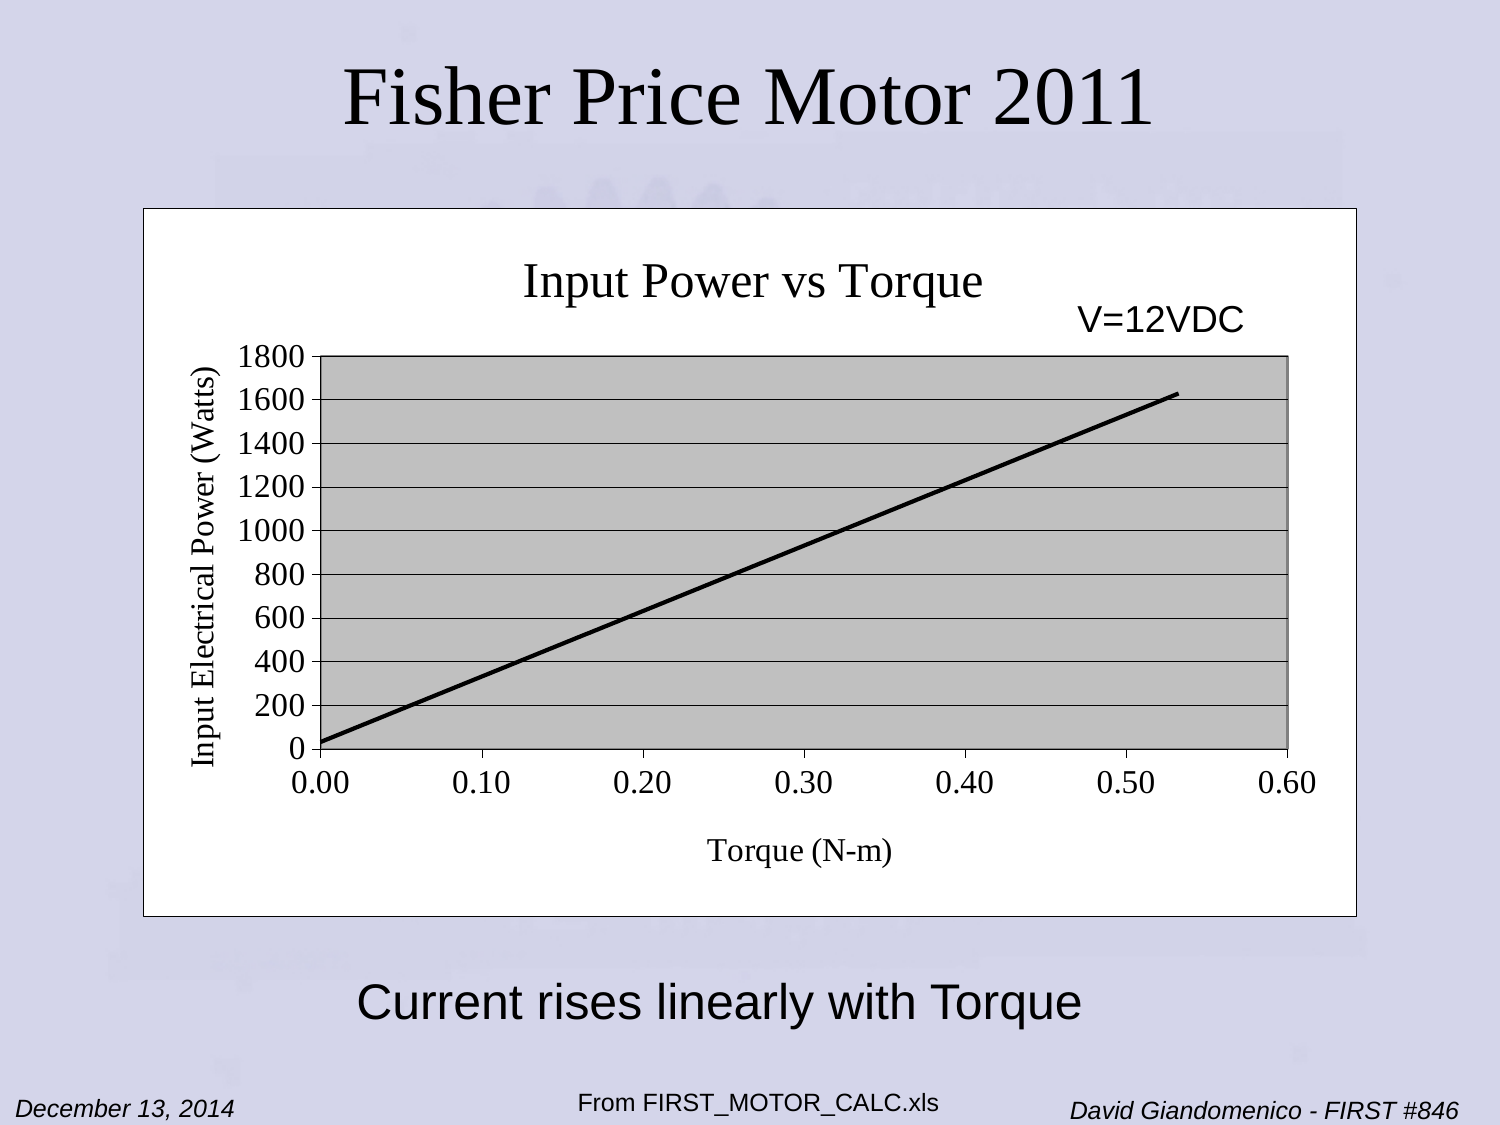

# Fisher Price Motor 2011

### Chart: Input Power vs Torque

| Category |  |
|---|---|
V=12VDC
Current rises linearly with Torque
From FIRST_MOTOR_CALC.xls
December 13, 2014
David Giandomenico - FIRST #846